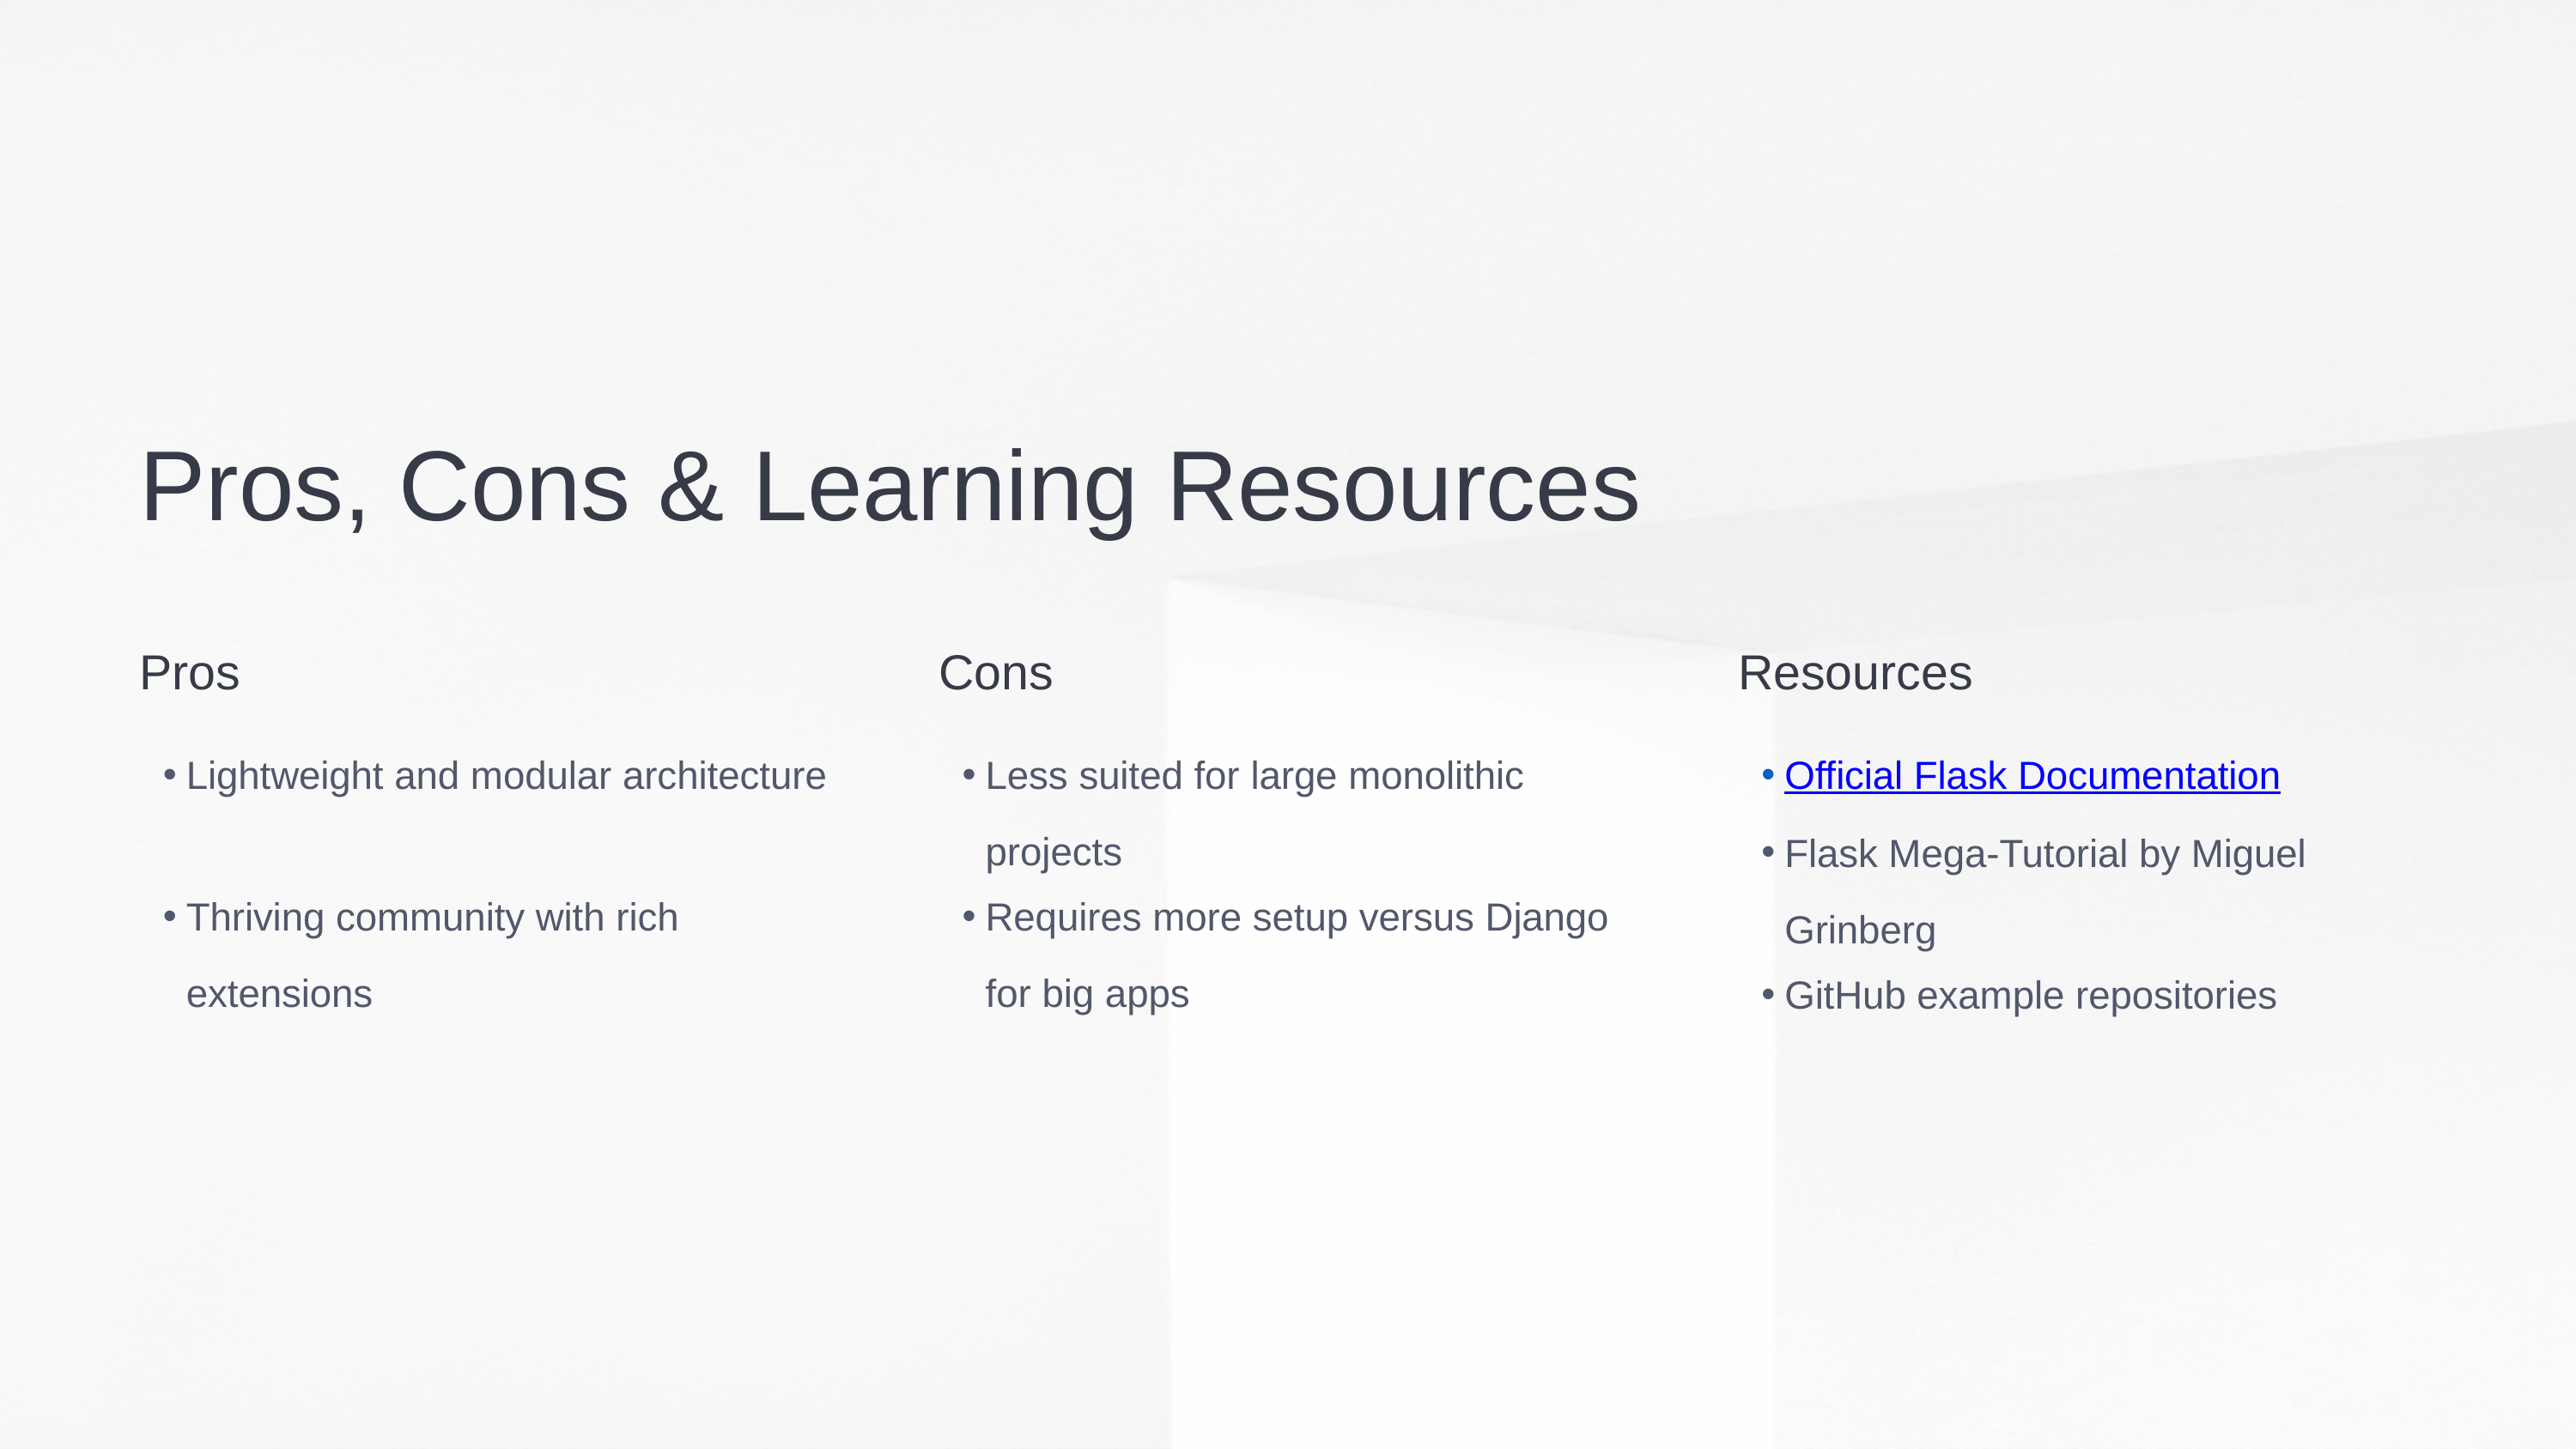

Pros, Cons & Learning Resources

Pros

Cons

Resources

Lightweight and modular architecture

Less suited for large monolithic projects

Official Flask Documentation

Flask Mega-Tutorial by Miguel Grinberg

Thriving community with rich extensions

Requires more setup versus Django for big apps

GitHub example repositories